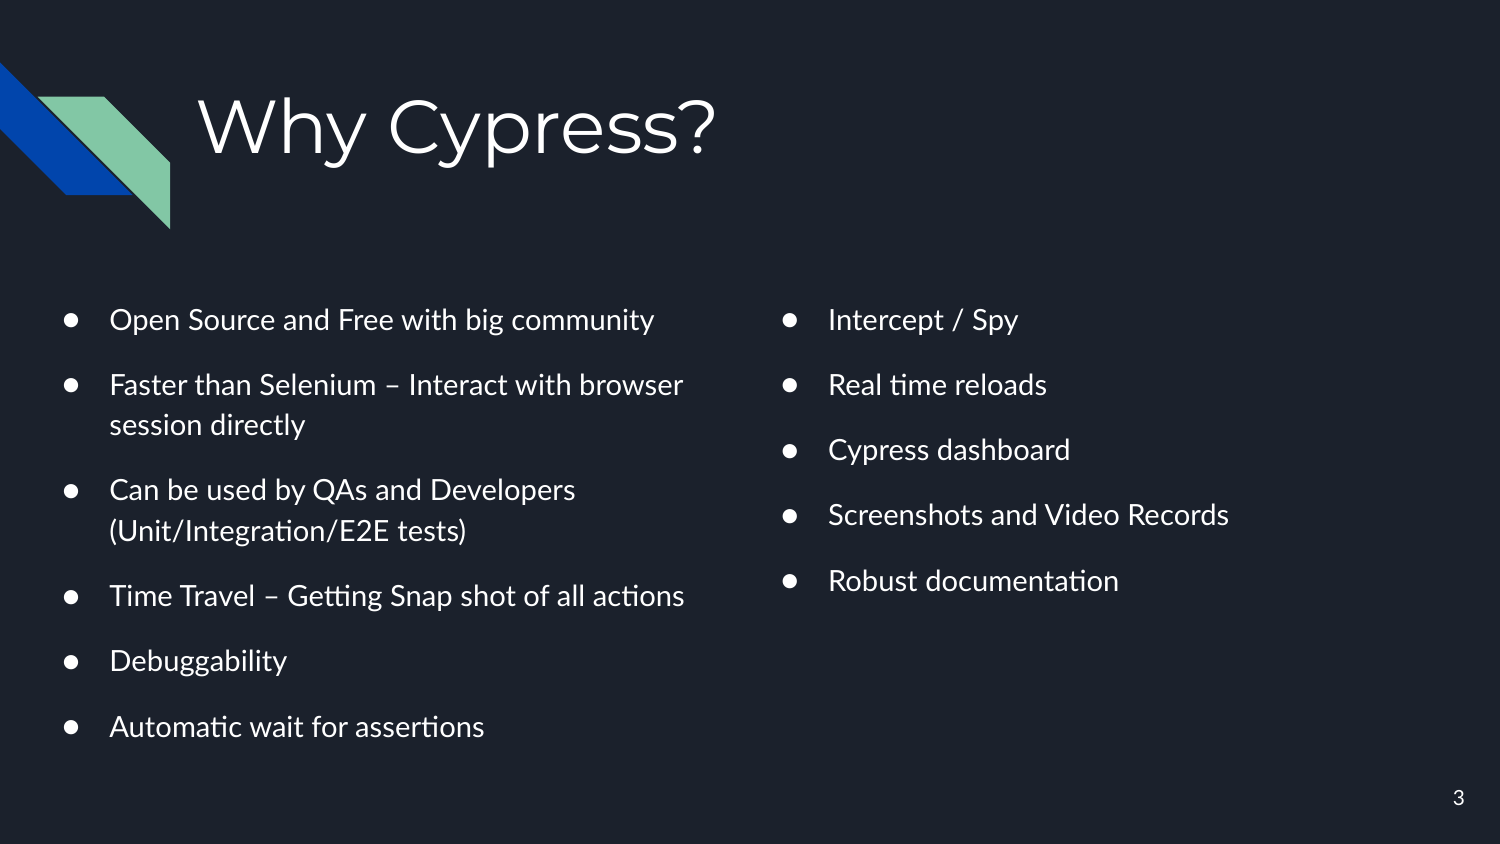

# Why Cypress?
Open Source and Free with big community
Faster than Selenium – Interact with browser session directly
Can be used by QAs and Developers (Unit/Integration/E2E tests)
Time Travel – Getting Snap shot of all actions
Debuggability
Automatic wait for assertions

Intercept / Spy
Real time reloads
Cypress dashboard
Screenshots and Video Records
Robust documentation

3